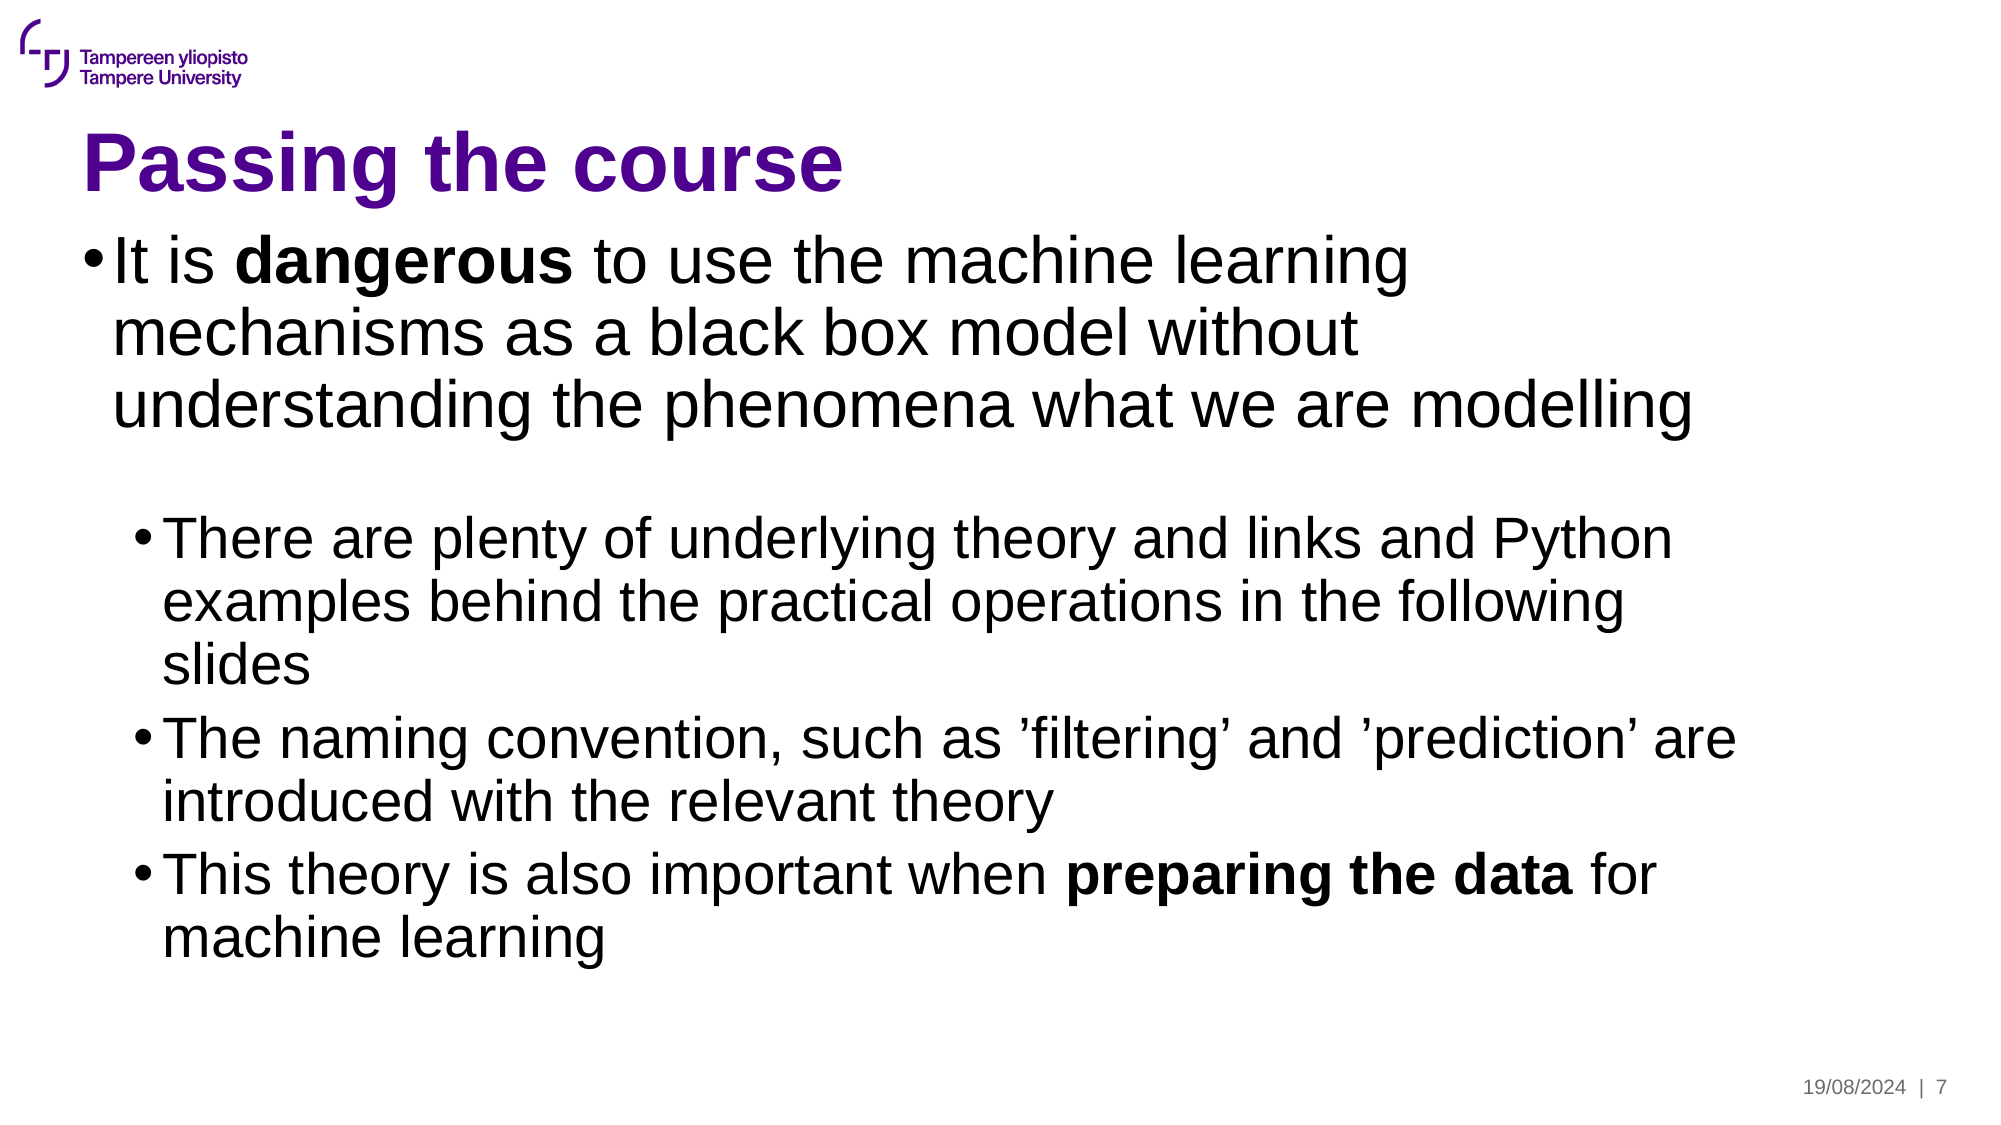

# Passing the course
It is dangerous to use the machine learning mechanisms as a black box model without understanding the phenomena what we are modelling

There are plenty of underlying theory and links and Python examples behind the practical operations in the following slides
The naming convention, such as ’filtering’ and ’prediction’ are introduced with the relevant theory
This theory is also important when preparing the data for machine learning

19/08/2024
|  7